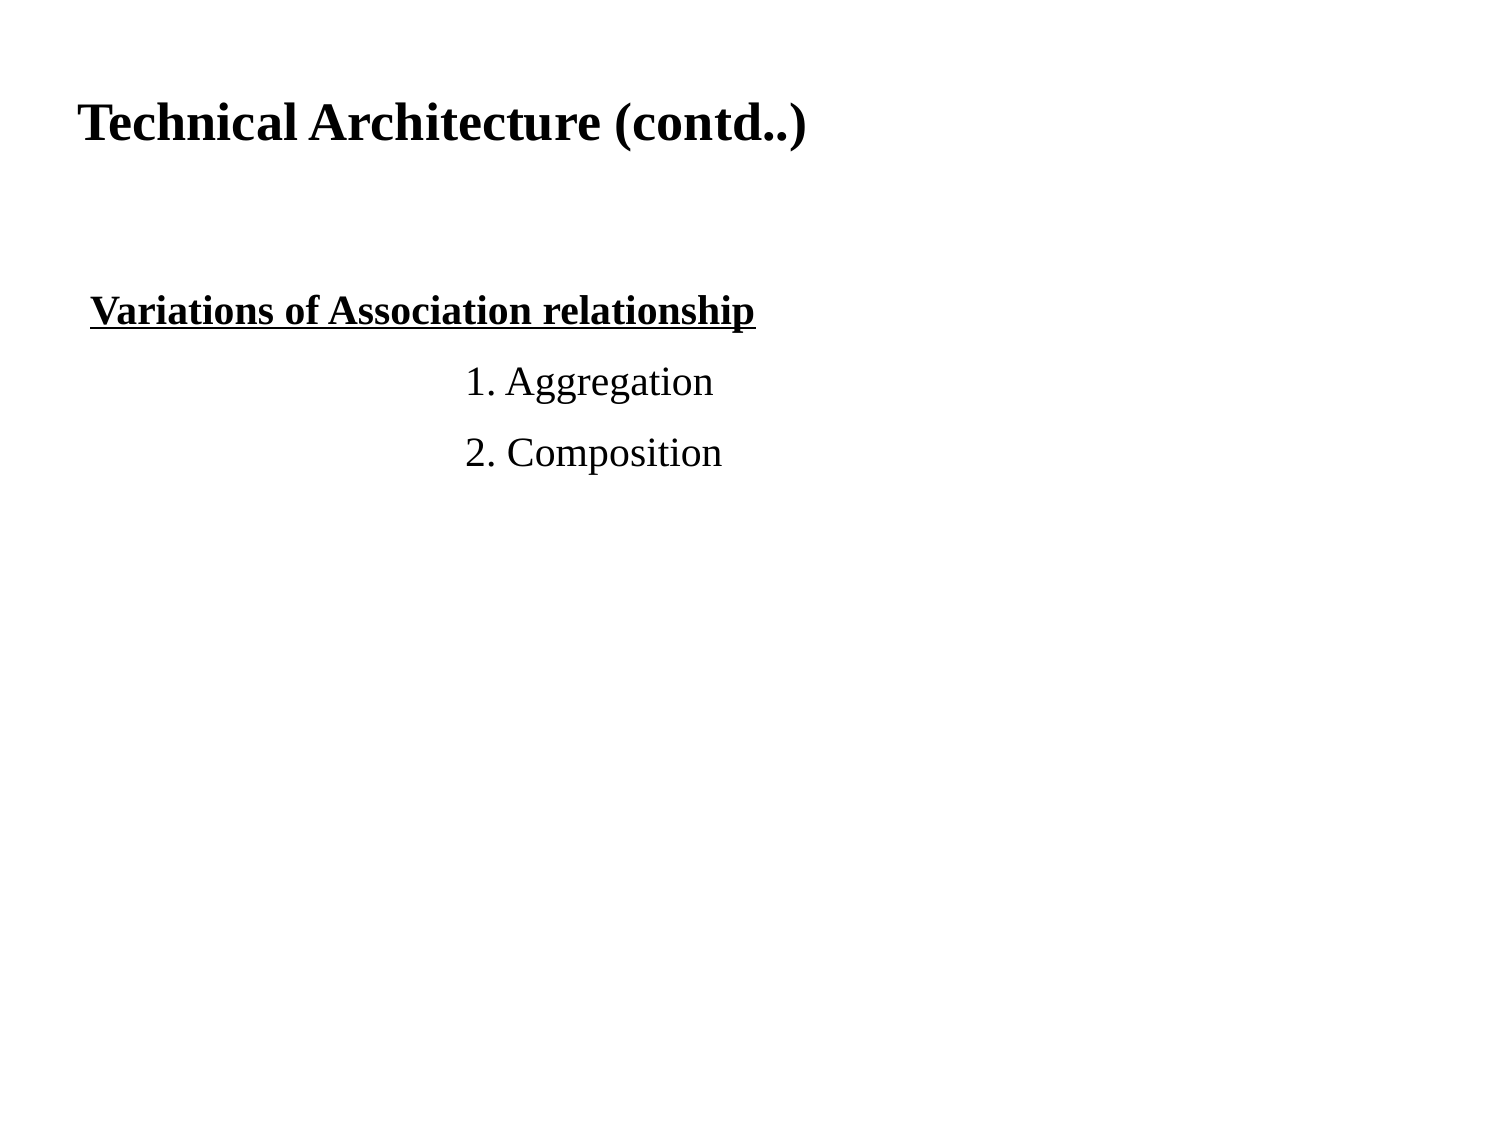

# Technical Architecture (contd..)
Variations of Association relationship
			1. Aggregation
			2. Composition